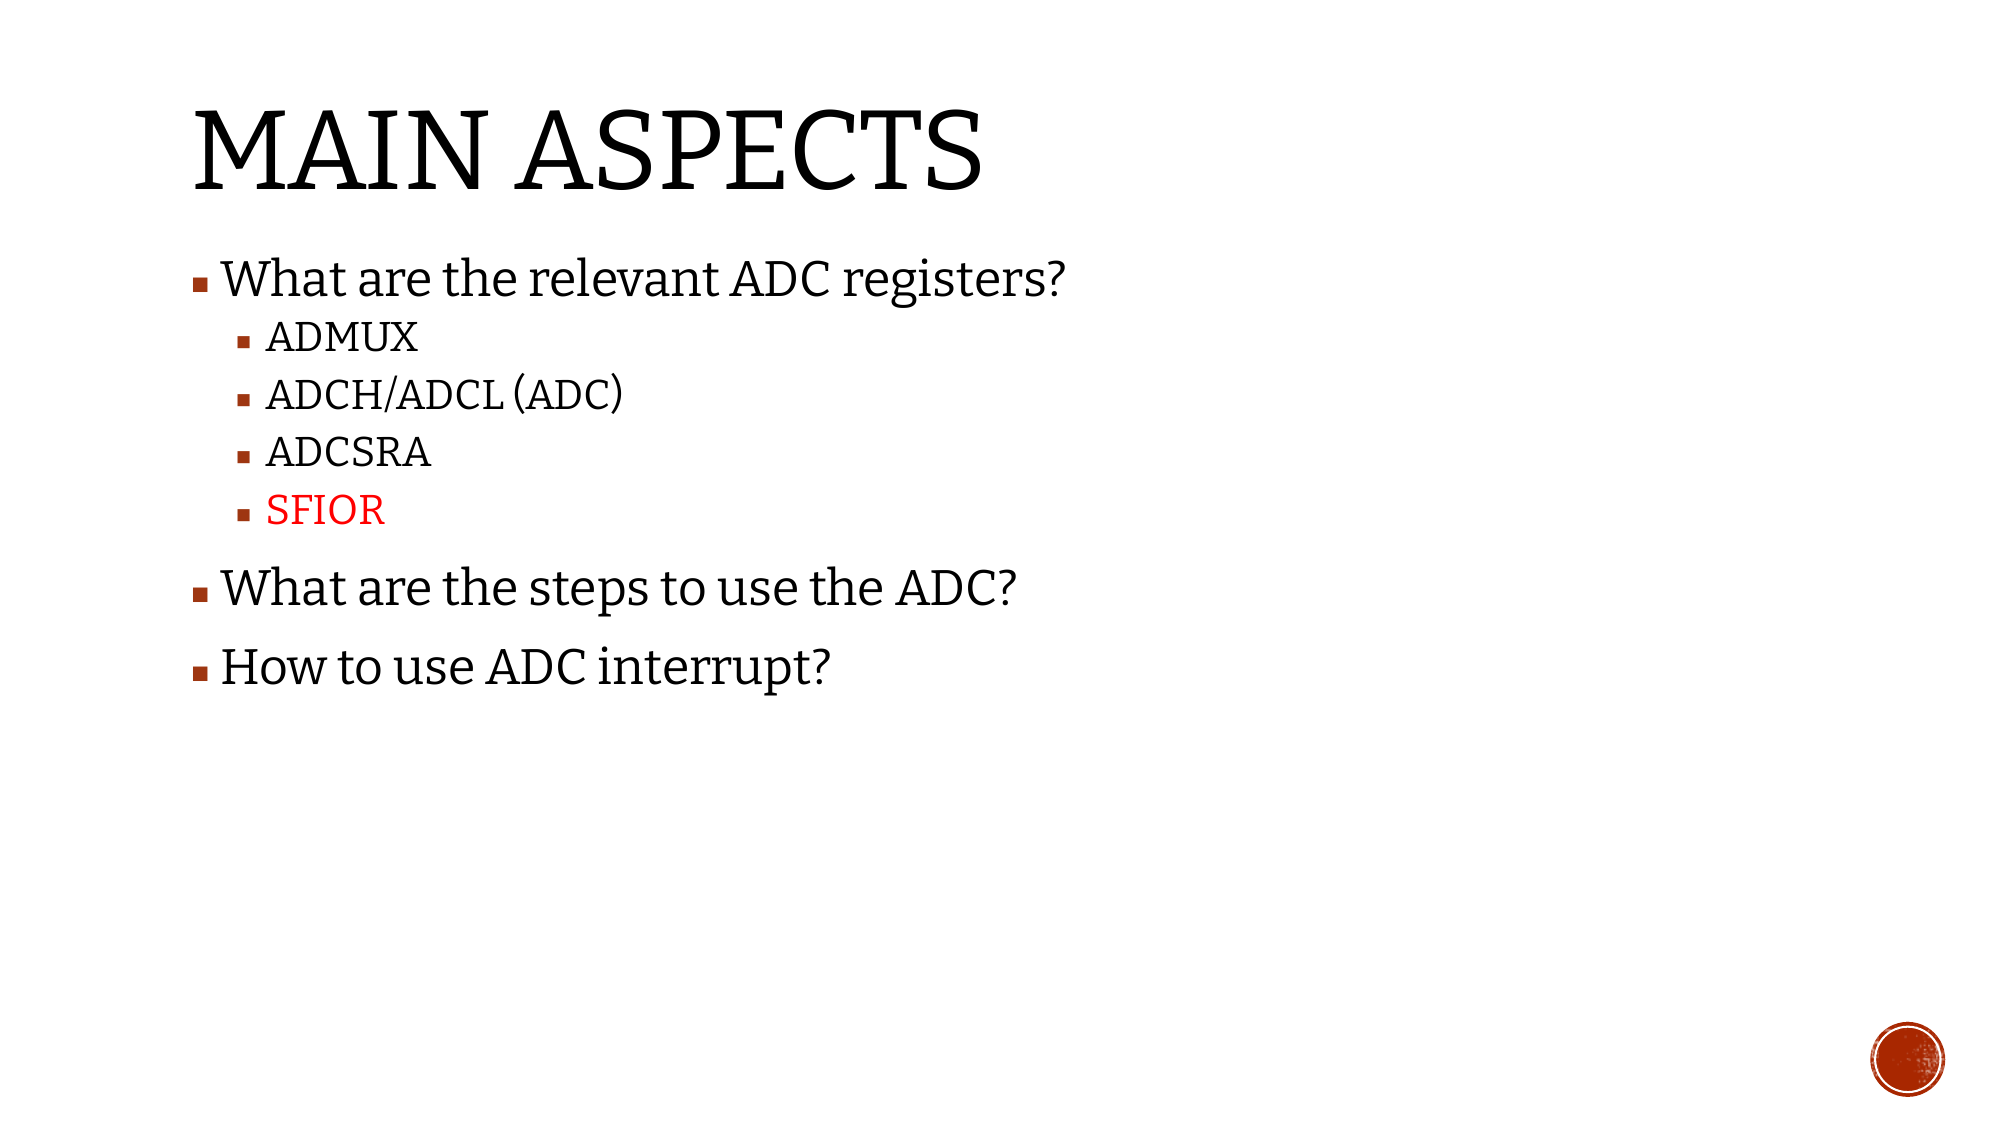

# MAIN ASPECTS
What are the relevant ADC registers?
ADMUX
ADCH/ADCL (ADC)
ADCSRA
SFIOR
What are the steps to use the ADC?
How to use ADC interrupt?